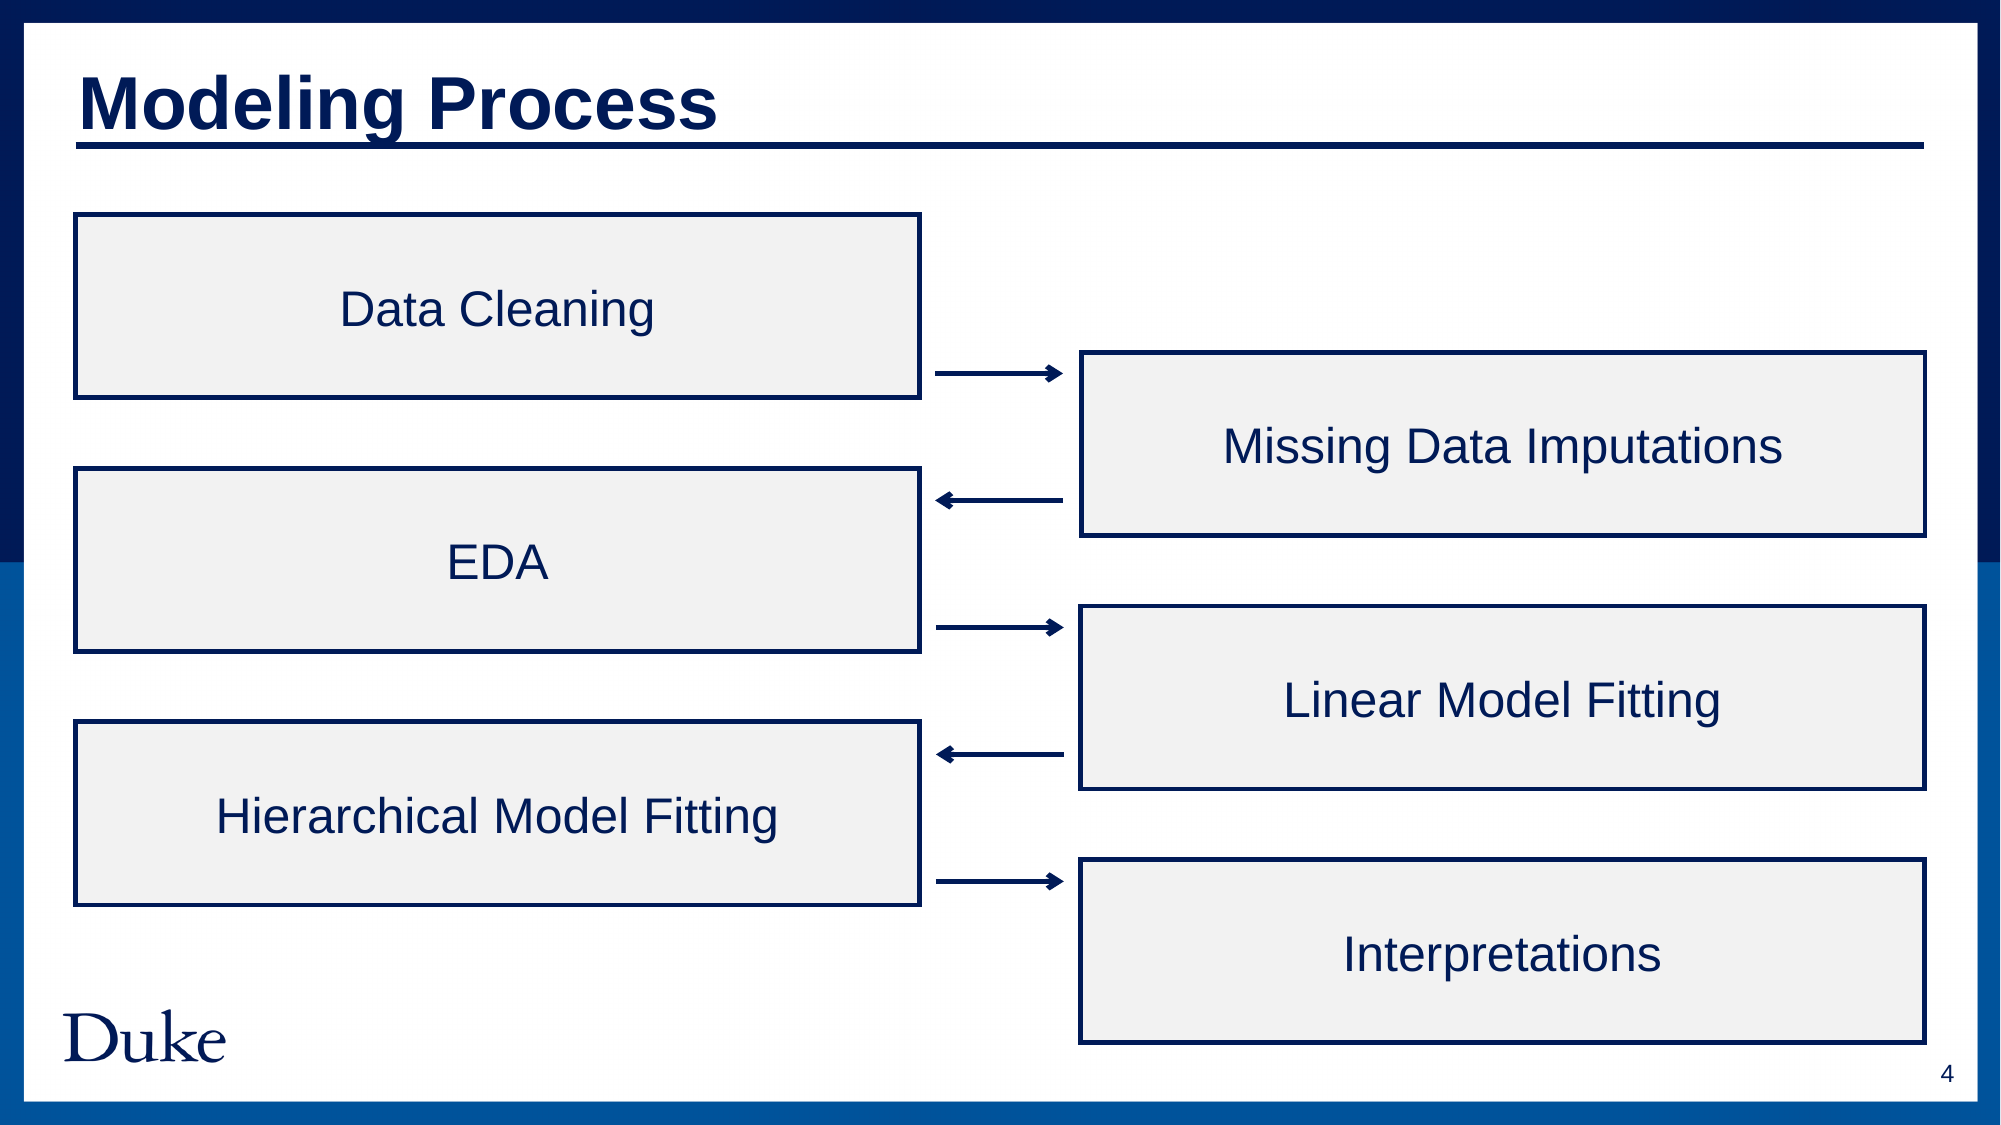

Modeling Process
Data Cleaning
Missing Data Imputations
EDA
Linear Model Fitting
Hierarchical Model Fitting
Interpretations
4